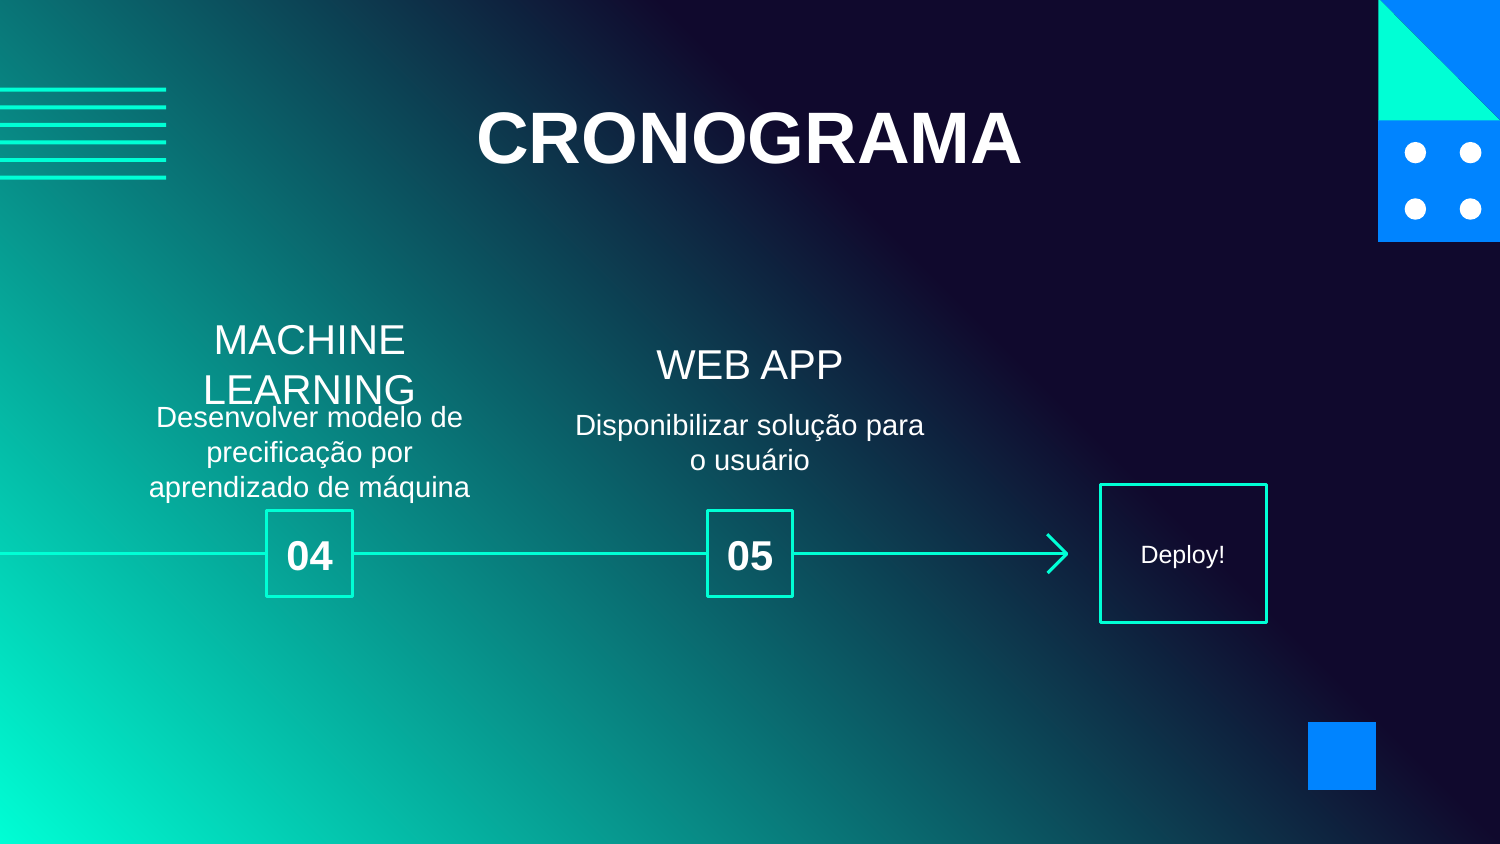

# CRONOGRAMA
MACHINE LEARNING
WEB APP
Desenvolver modelo de precificação por aprendizado de máquina
Disponibilizar solução para o usuário
Deploy!
04
05